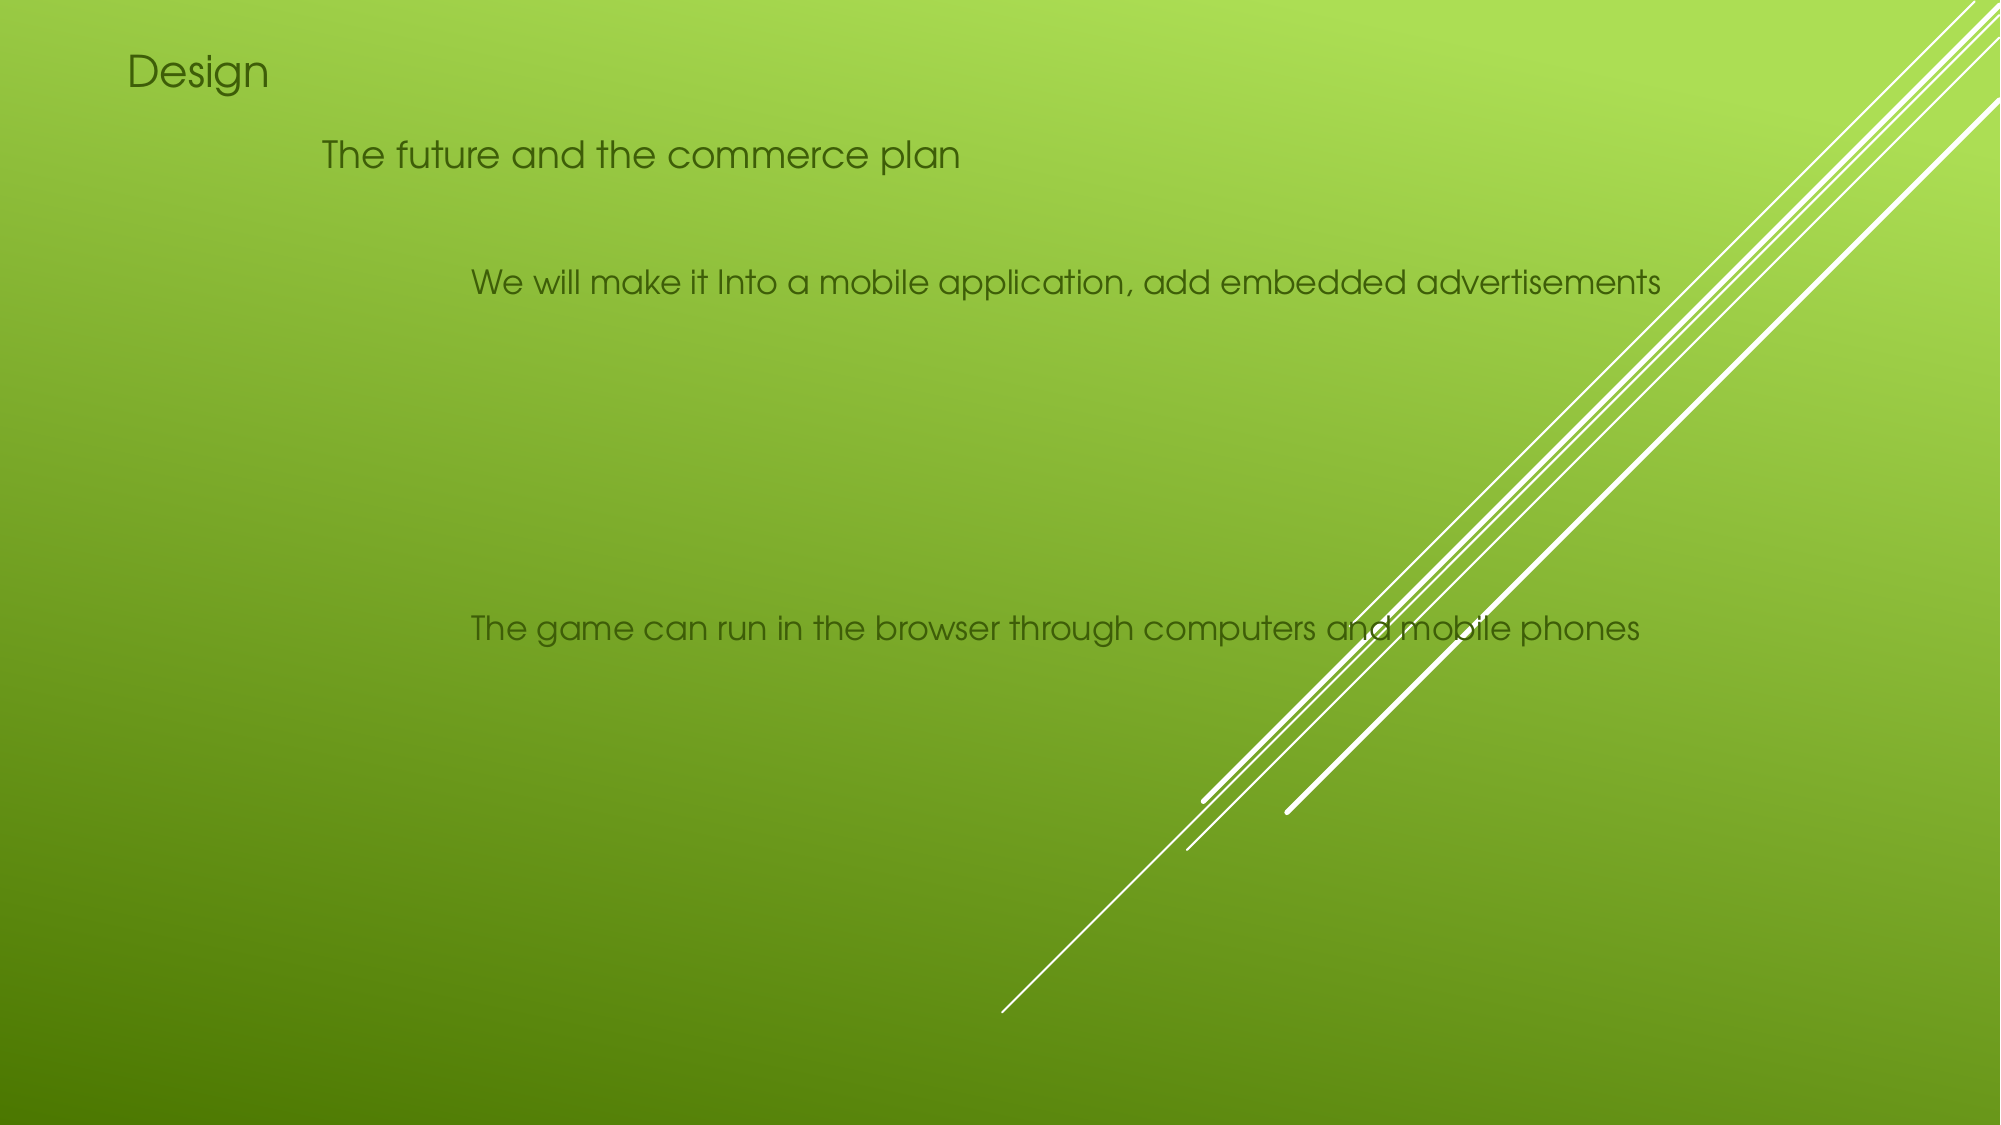

Design
	 The future and the commerce plan

		 We will make it Into a mobile application, add embedded advertisements

		 The game can run in the browser through computers and mobile phones